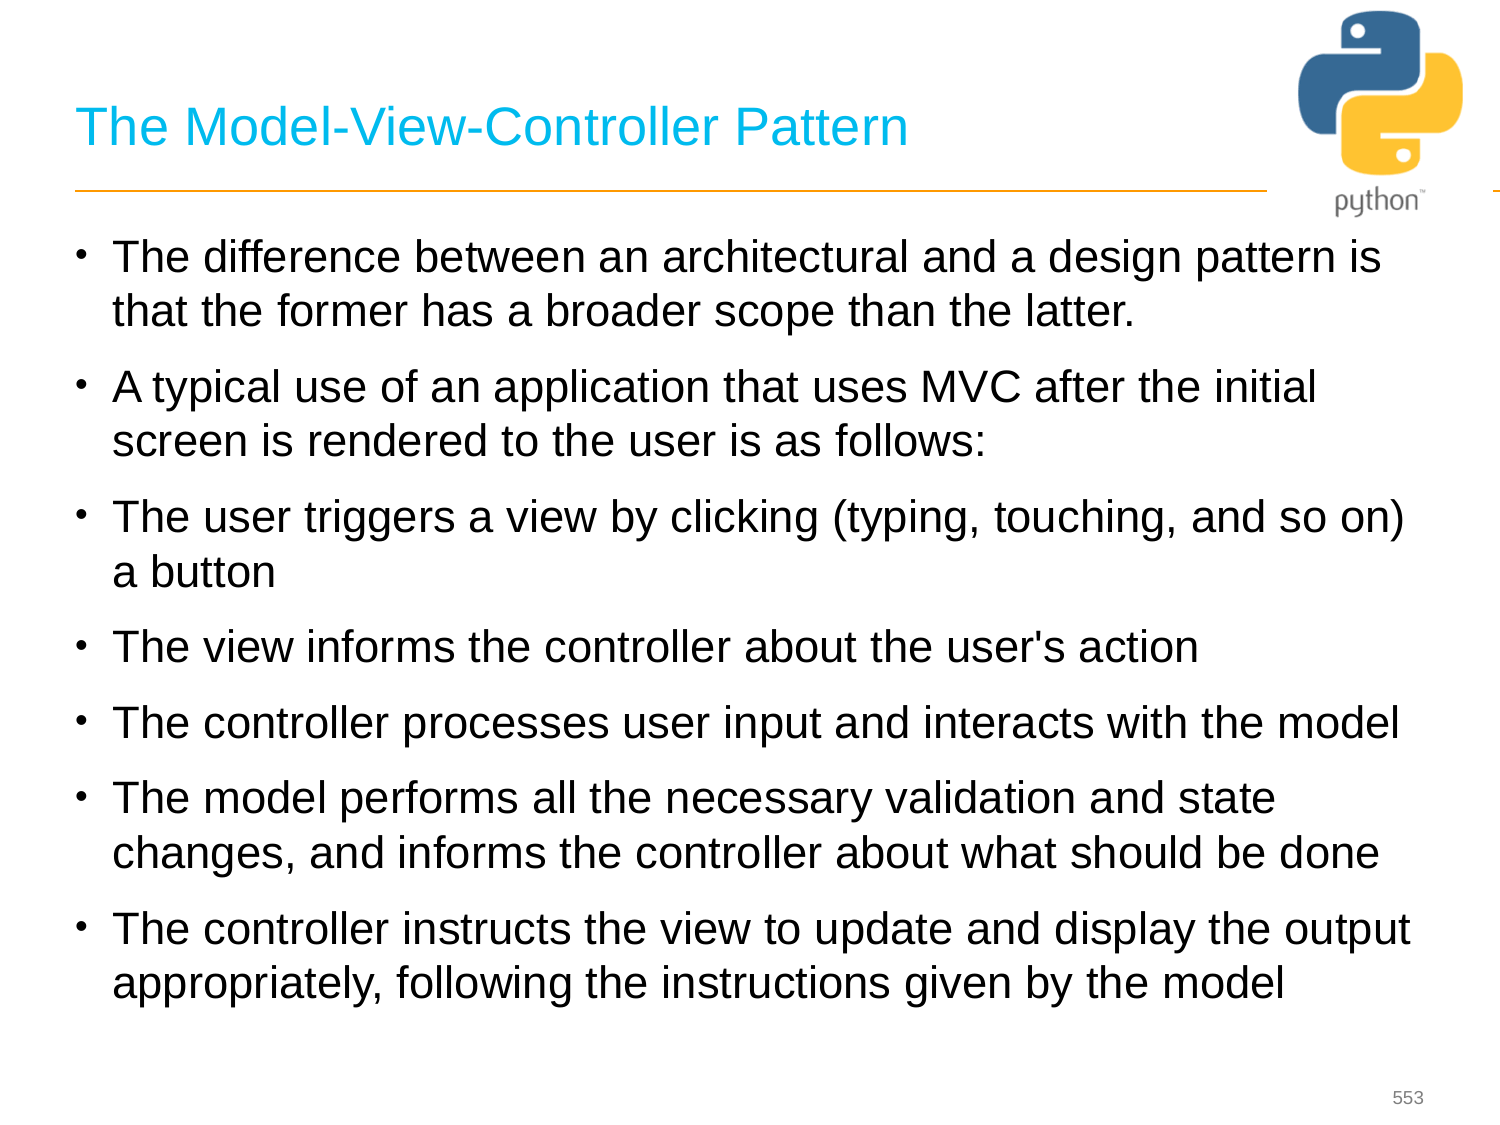

# The Model-View-Controller Pattern
The difference between an architectural and a design pattern is that the former has a broader scope than the latter.
A typical use of an application that uses MVC after the initial screen is rendered to the user is as follows:
The user triggers a view by clicking (typing, touching, and so on) a button
The view informs the controller about the user's action
The controller processes user input and interacts with the model
The model performs all the necessary validation and state changes, and informs the controller about what should be done
The controller instructs the view to update and display the output appropriately, following the instructions given by the model